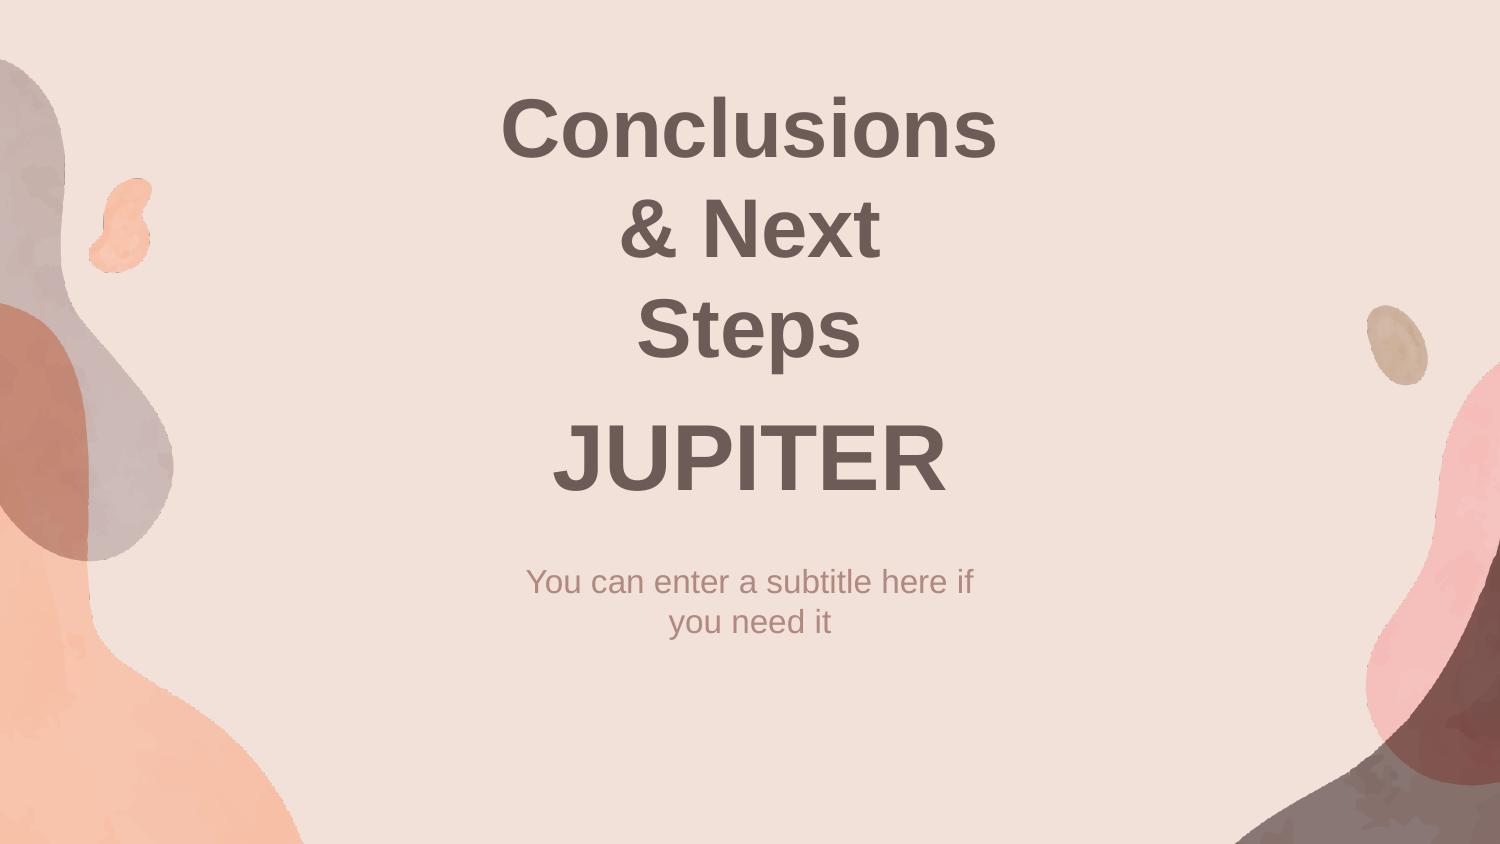

Conclusions & Next Steps
# JUPITER
You can enter a subtitle here if you need it